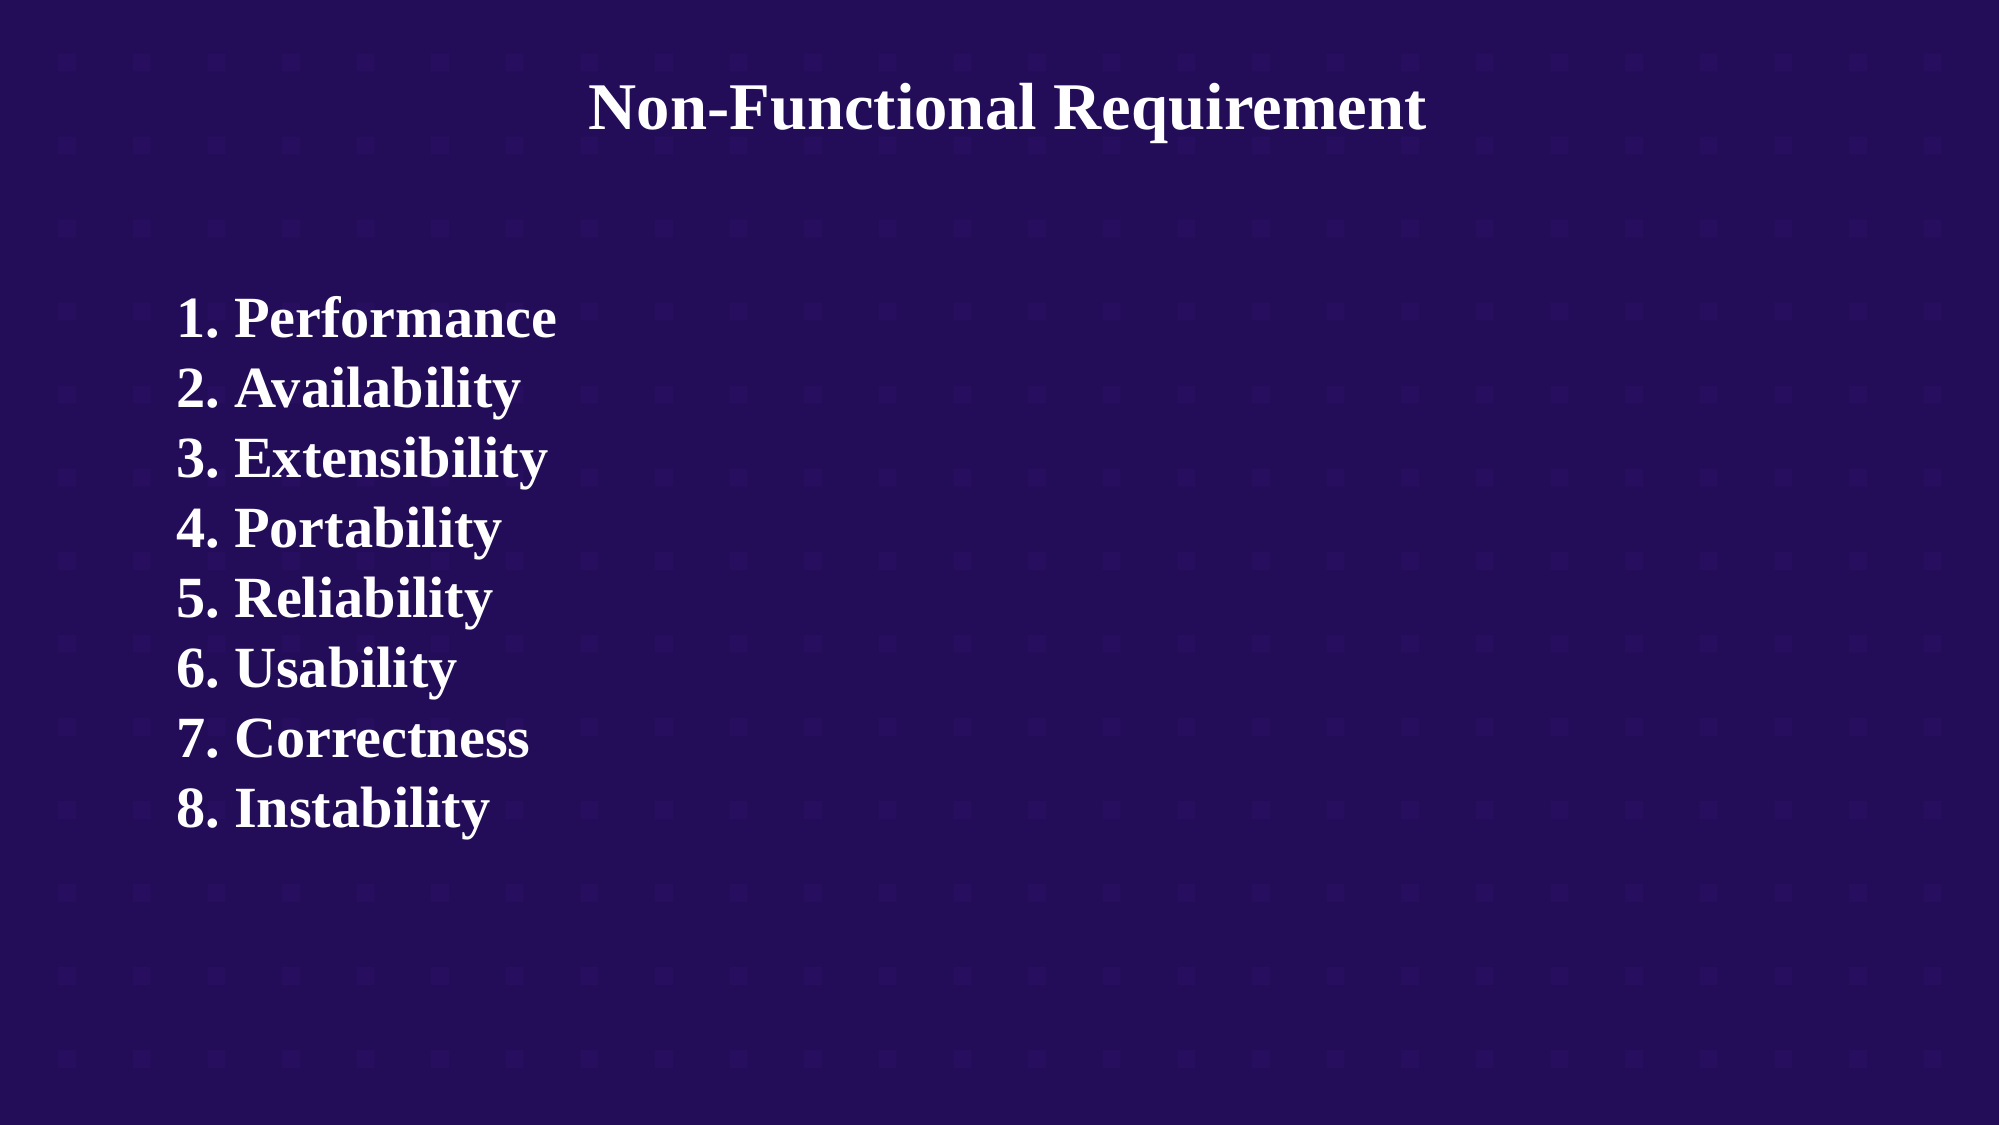

# Non-Functional Requirement
 Performance
 Availability
 Extensibility
 Portability
 Reliability
 Usability
 Correctness
 Instability